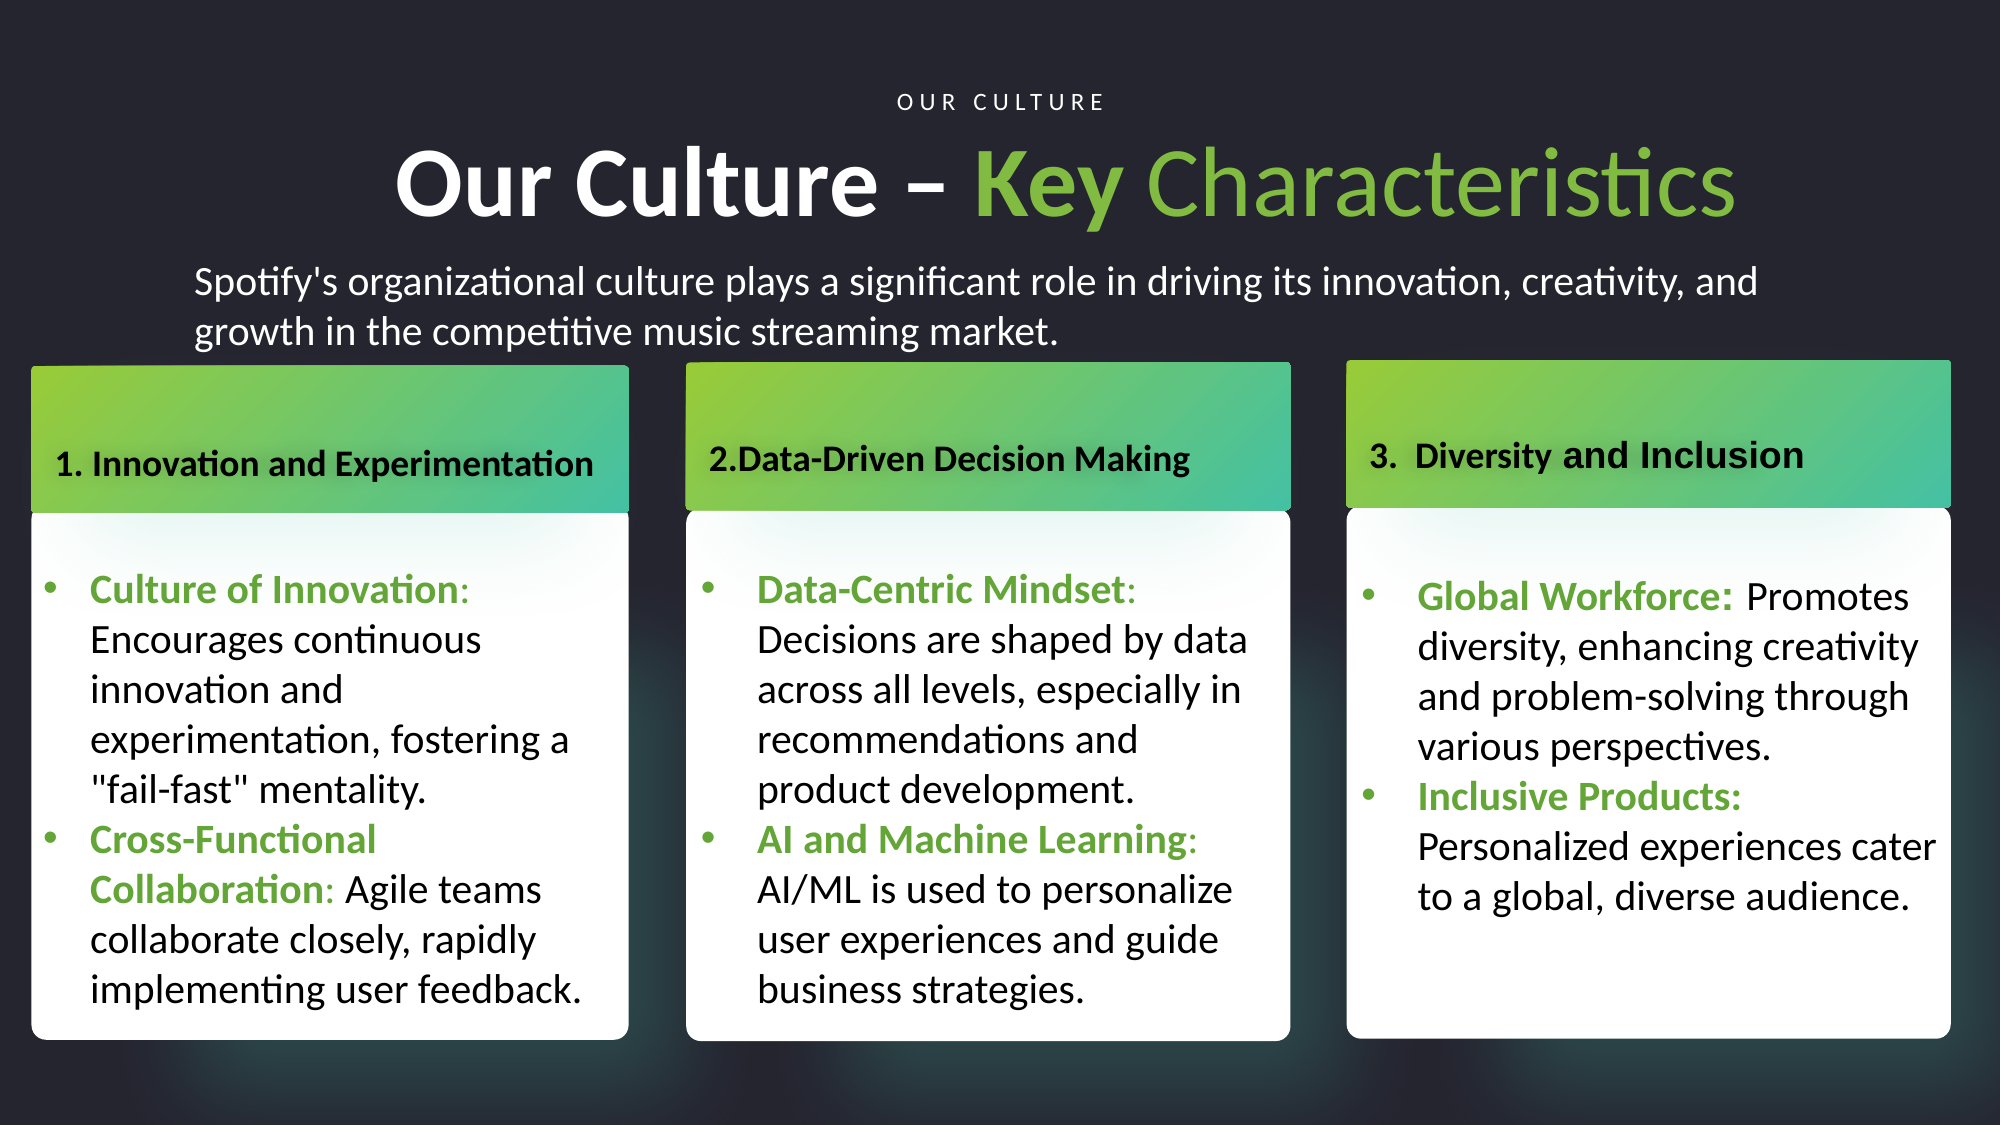

OUR CULTURE
Our Culture – Key Characteristics
Spotify's organizational culture plays a significant role in driving its innovation, creativity, and growth in the competitive music streaming market.

3.  Diversity and Inclusion

2.Data-Driven Decision Making

1. Innovation and Experimentation

Data-Centric Mindset: Decisions are shaped by data across all levels, especially in recommendations and product development.
AI and Machine Learning: AI/ML is used to personalize user experiences and guide business strategies.

Culture of Innovation: Encourages continuous innovation and experimentation, fostering a "fail-fast" mentality.
Cross-Functional Collaboration: Agile teams collaborate closely, rapidly implementing user feedback.

Global Workforce: Promotes diversity, enhancing creativity and problem-solving through various perspectives.
Inclusive Products: Personalized experiences cater to a global, diverse audience.